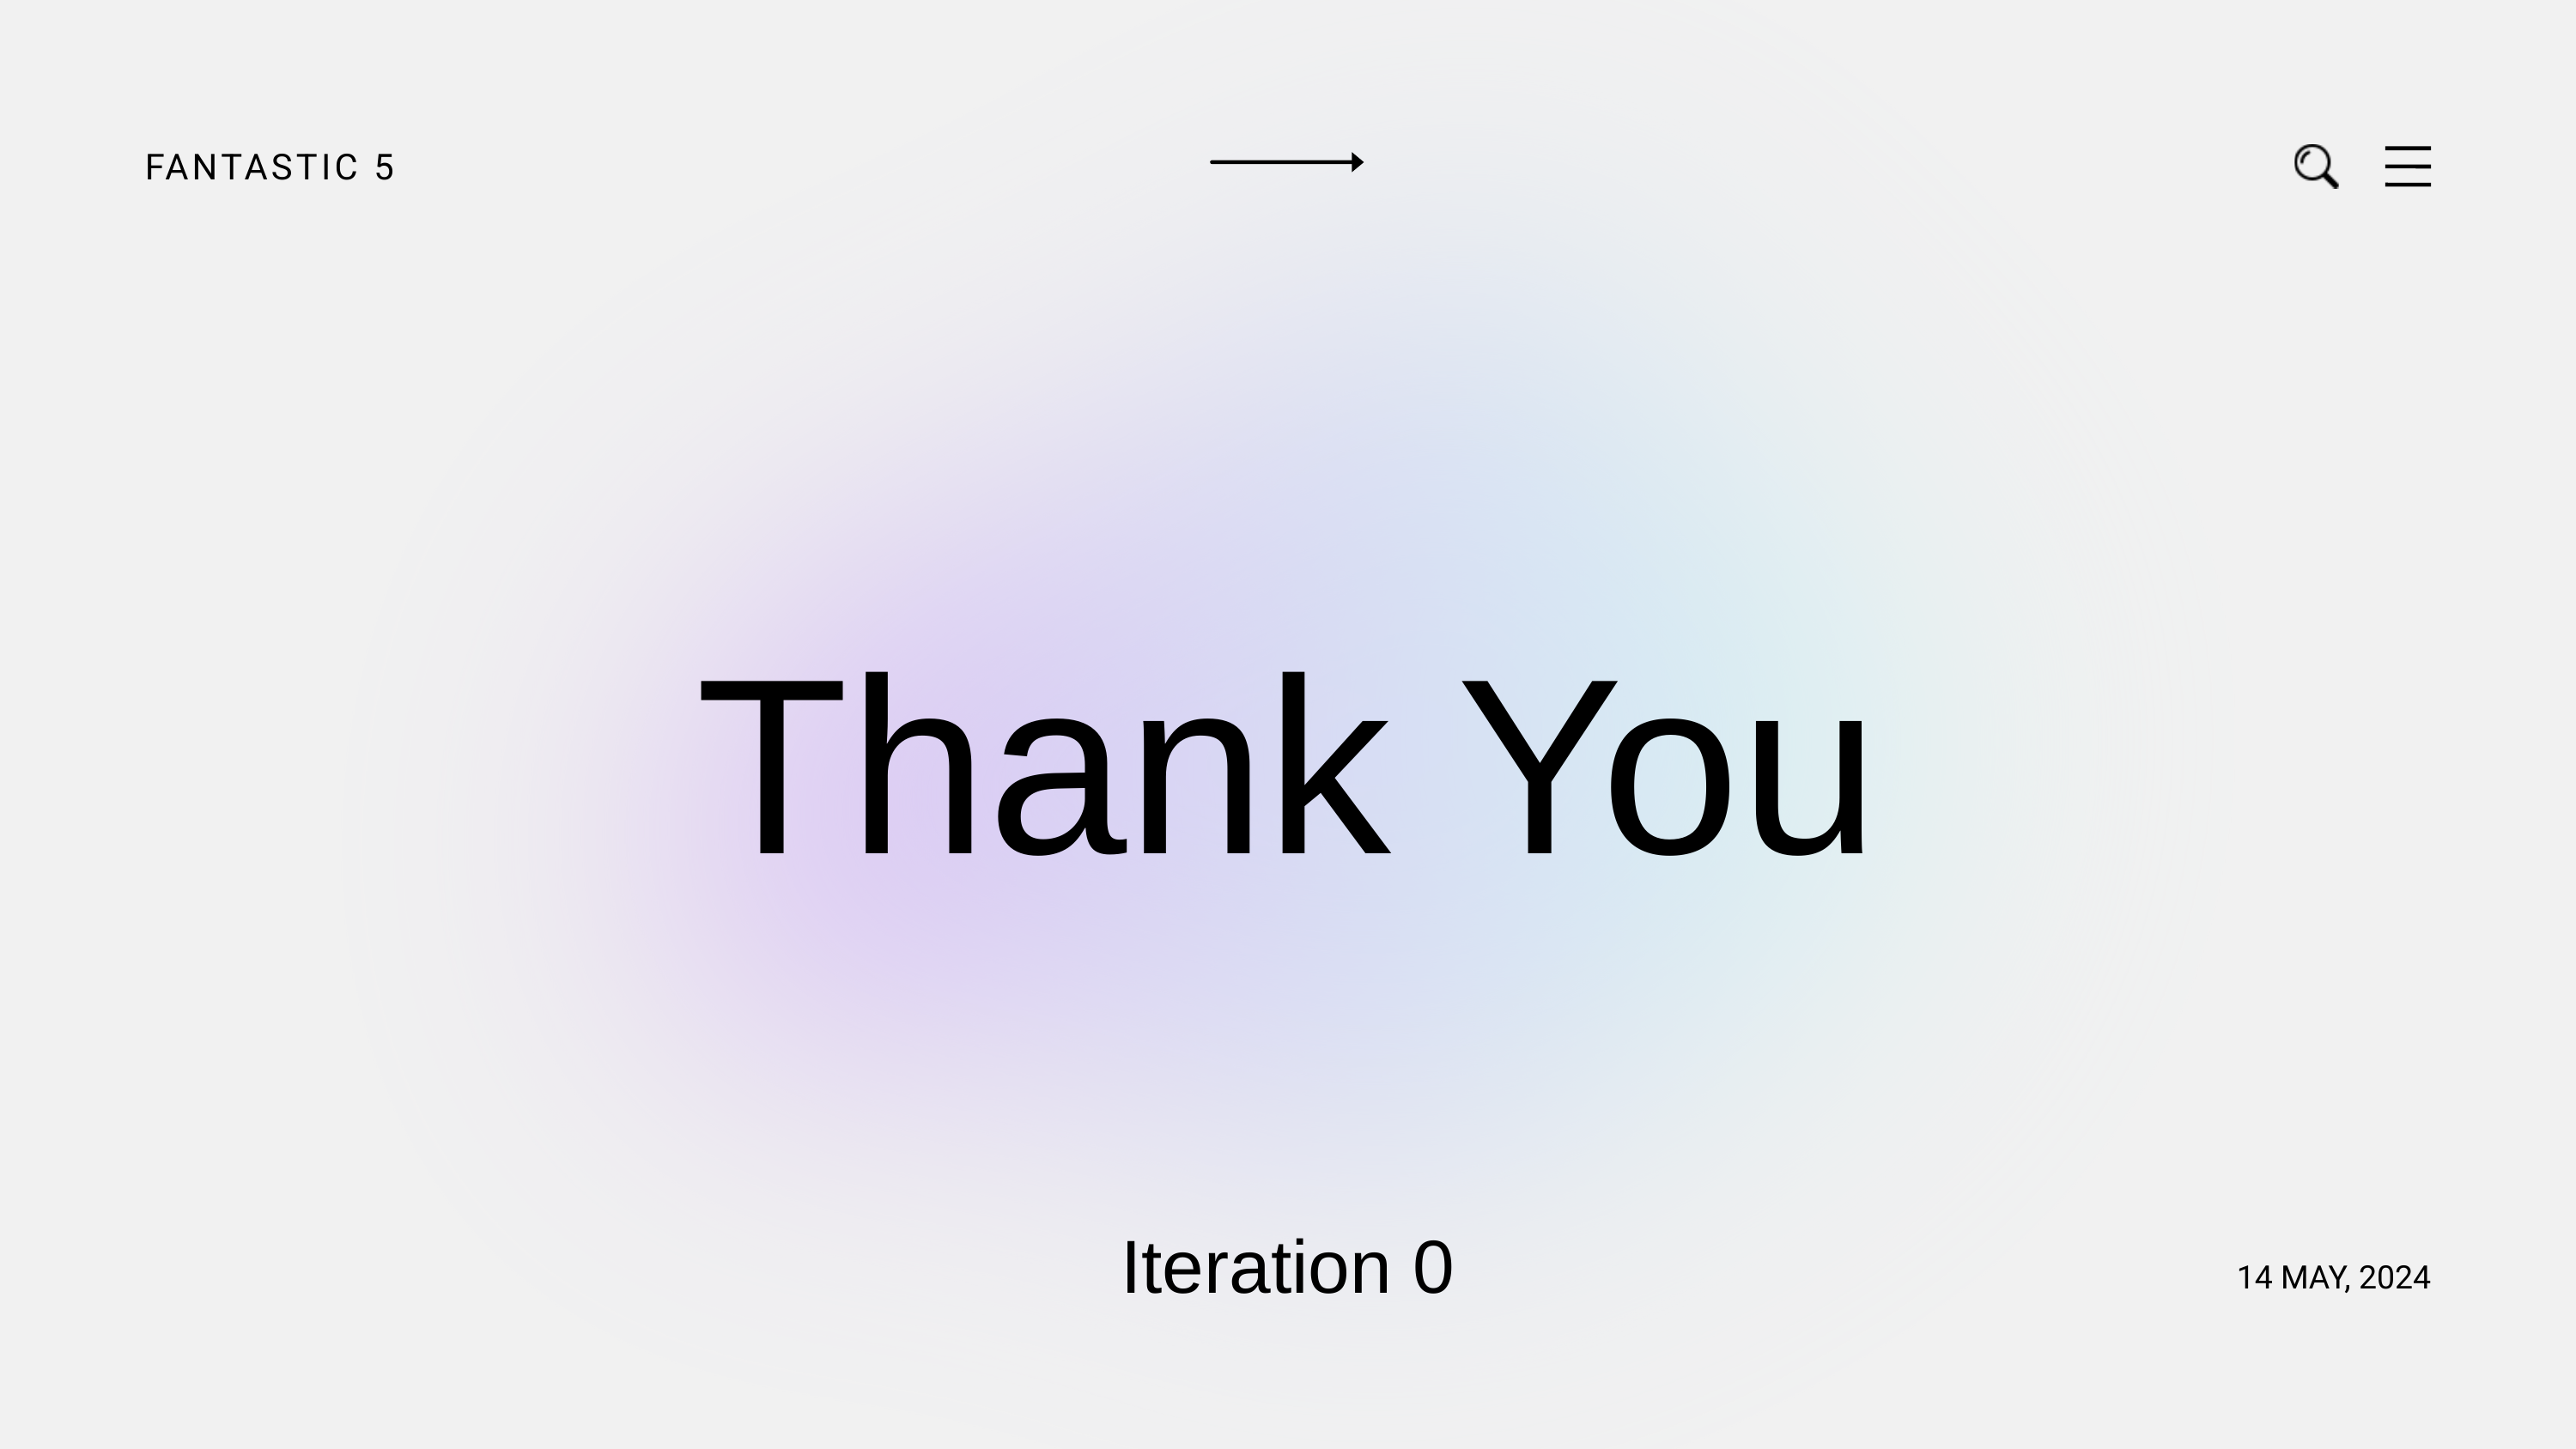

FANTASTIC 5

Thank You
Iteration 0
14 MAY, 2024